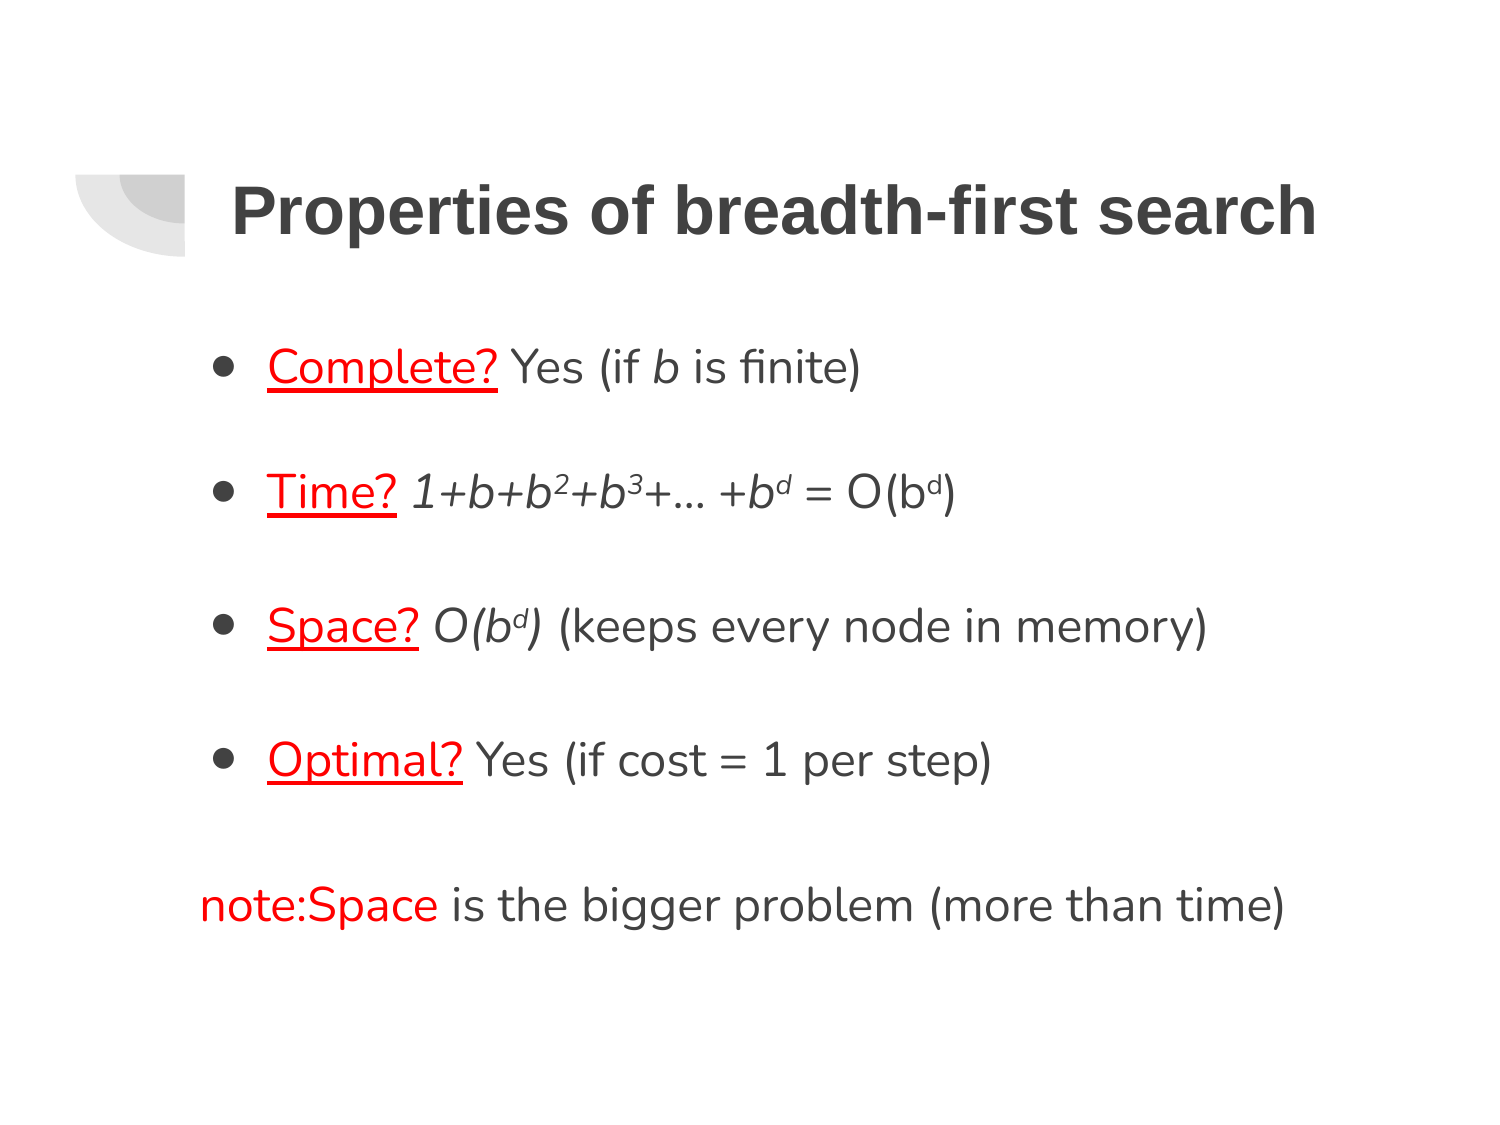

# Properties of breadth-first search
Complete? Yes (if b is finite)
Time? 1+b+b2+b3+… +bd = O(bd)
Space? O(bd) (keeps every node in memory)
Optimal? Yes (if cost = 1 per step)
note:Space is the bigger problem (more than time)